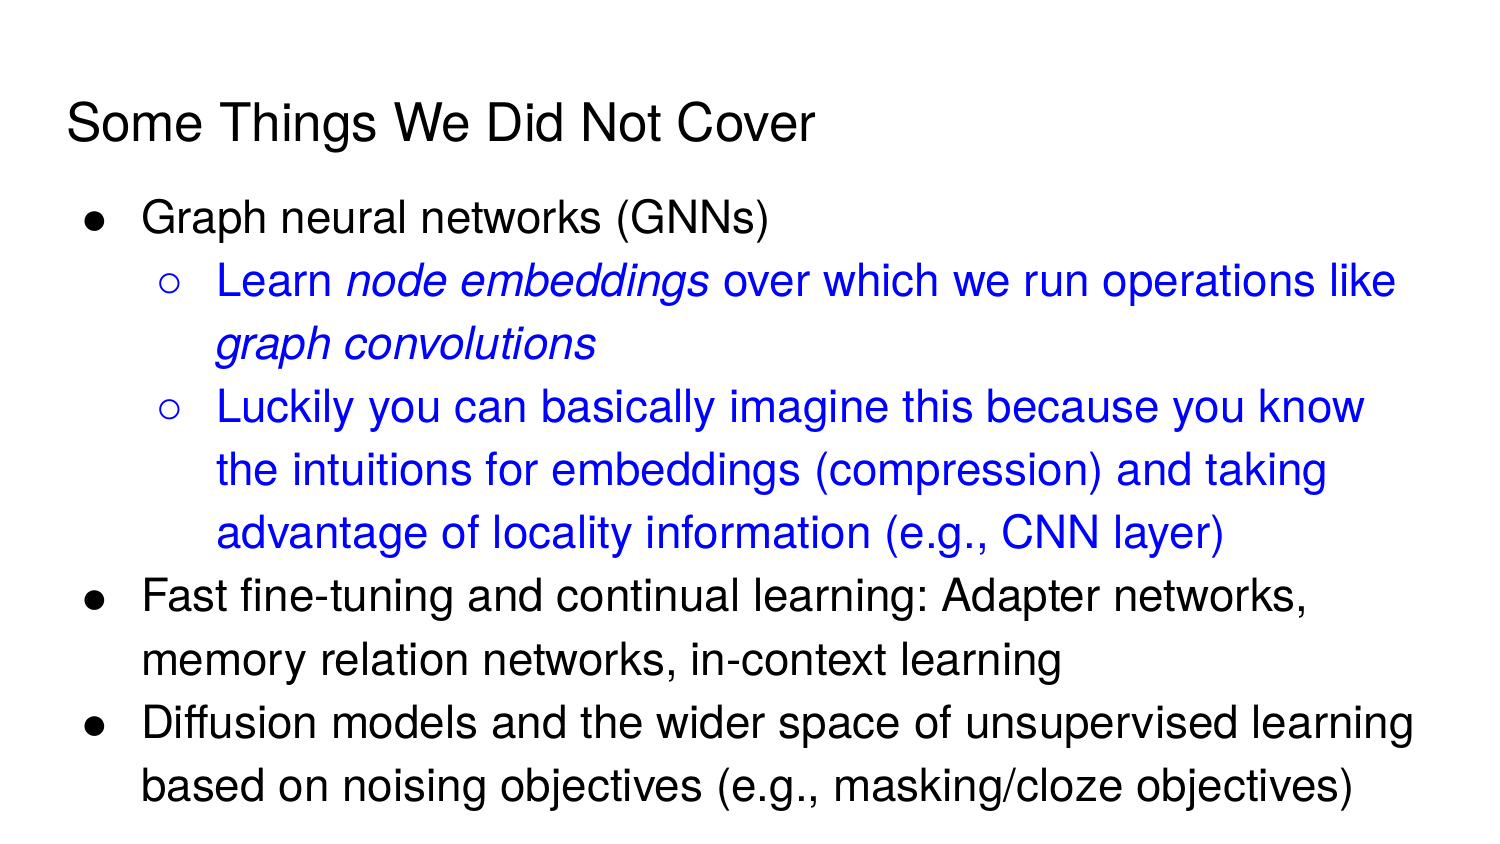

# Some Things We Did Not Cover
Graph neural networks (GNNs)
Learn node embeddings over which we run operations like graph convolutions
Luckily you can basically imagine this because you know the intuitions for embeddings (compression) and taking advantage of locality information (e.g., CNN layer)
Fast fine-tuning and continual learning: Adapter networks, memory relation networks, in-context learning
Diffusion models and the wider space of unsupervised learning based on noising objectives (e.g., masking/cloze objectives)